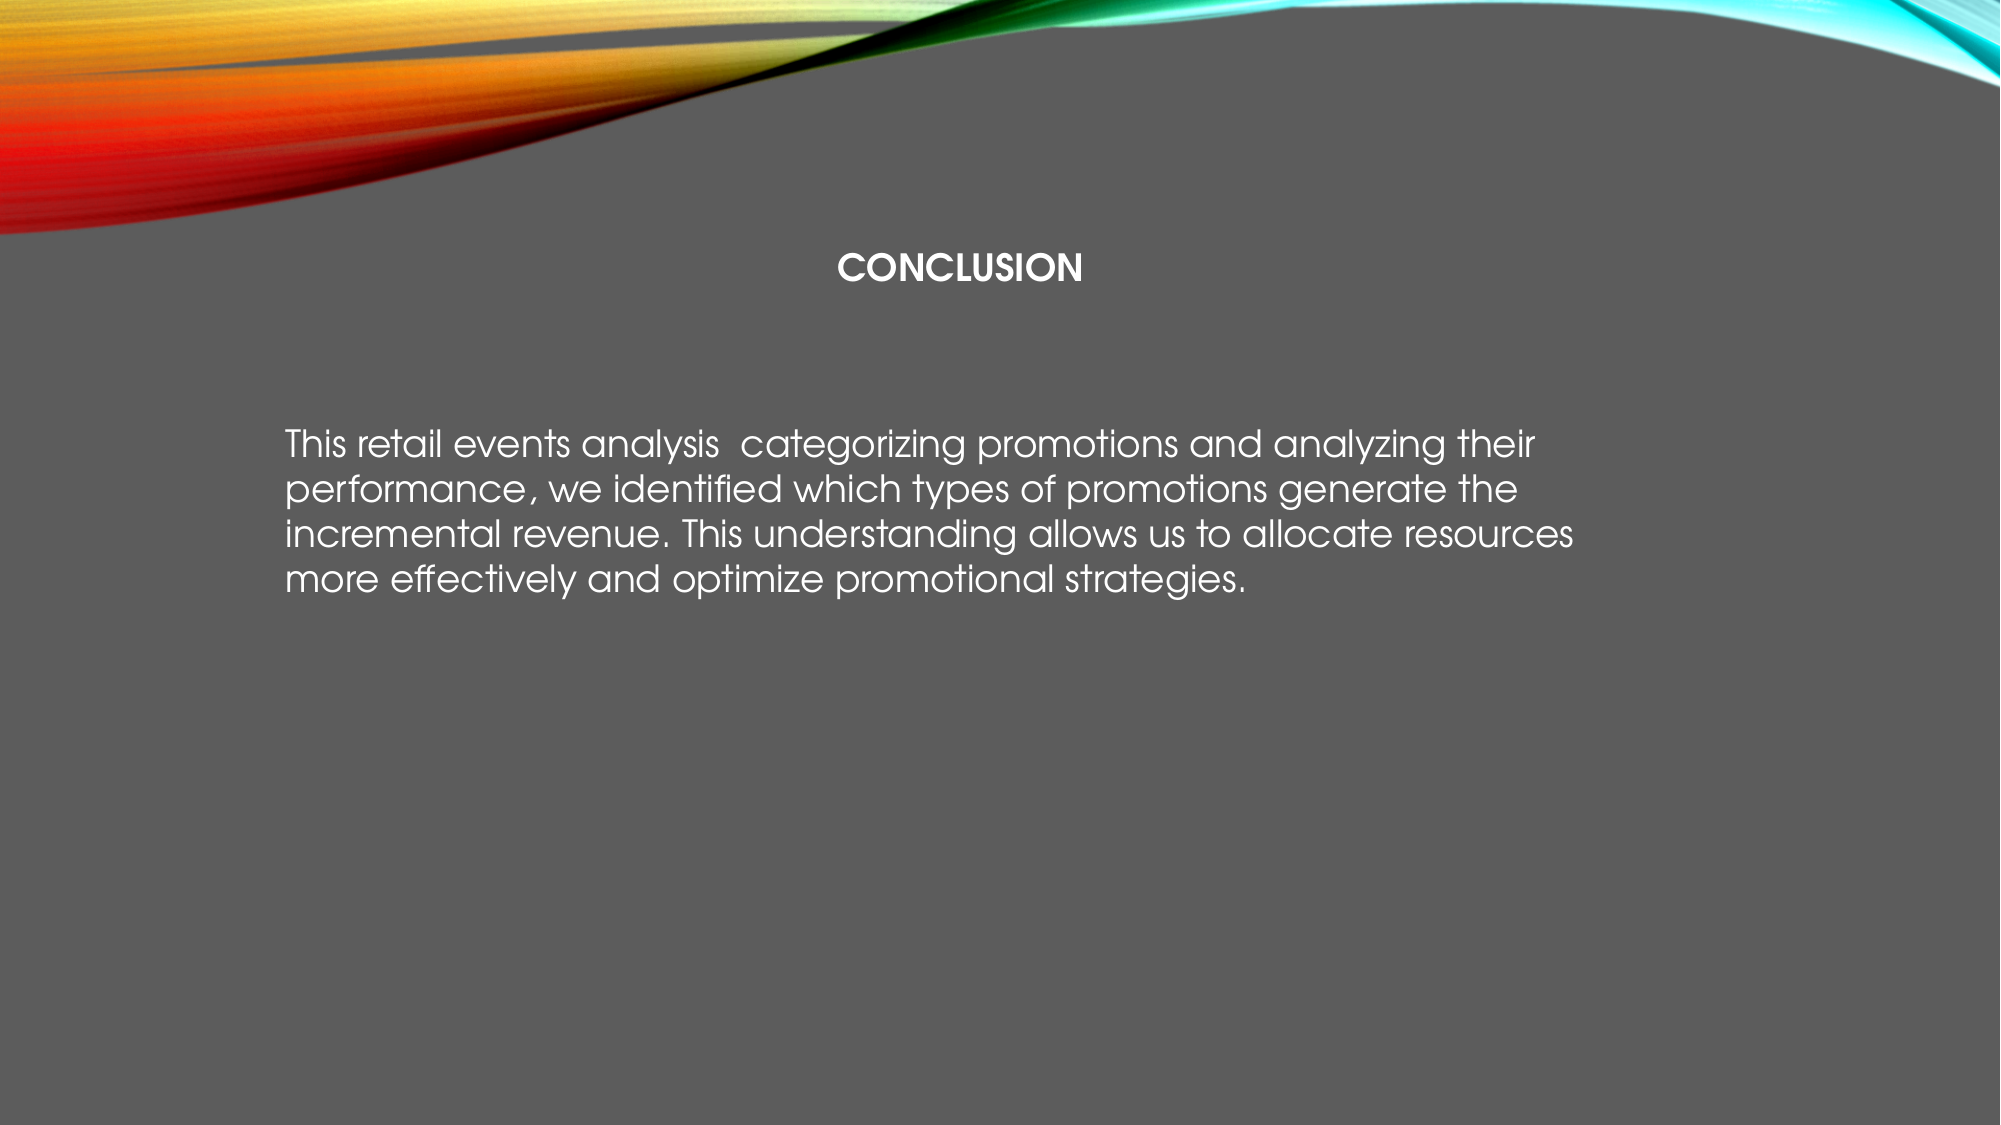

CONCLUSION
This retail events analysis  categorizing promotions and analyzing their performance, we identified which types of promotions generate the incremental revenue. This understanding allows us to allocate resources more effectively and optimize promotional strategies.